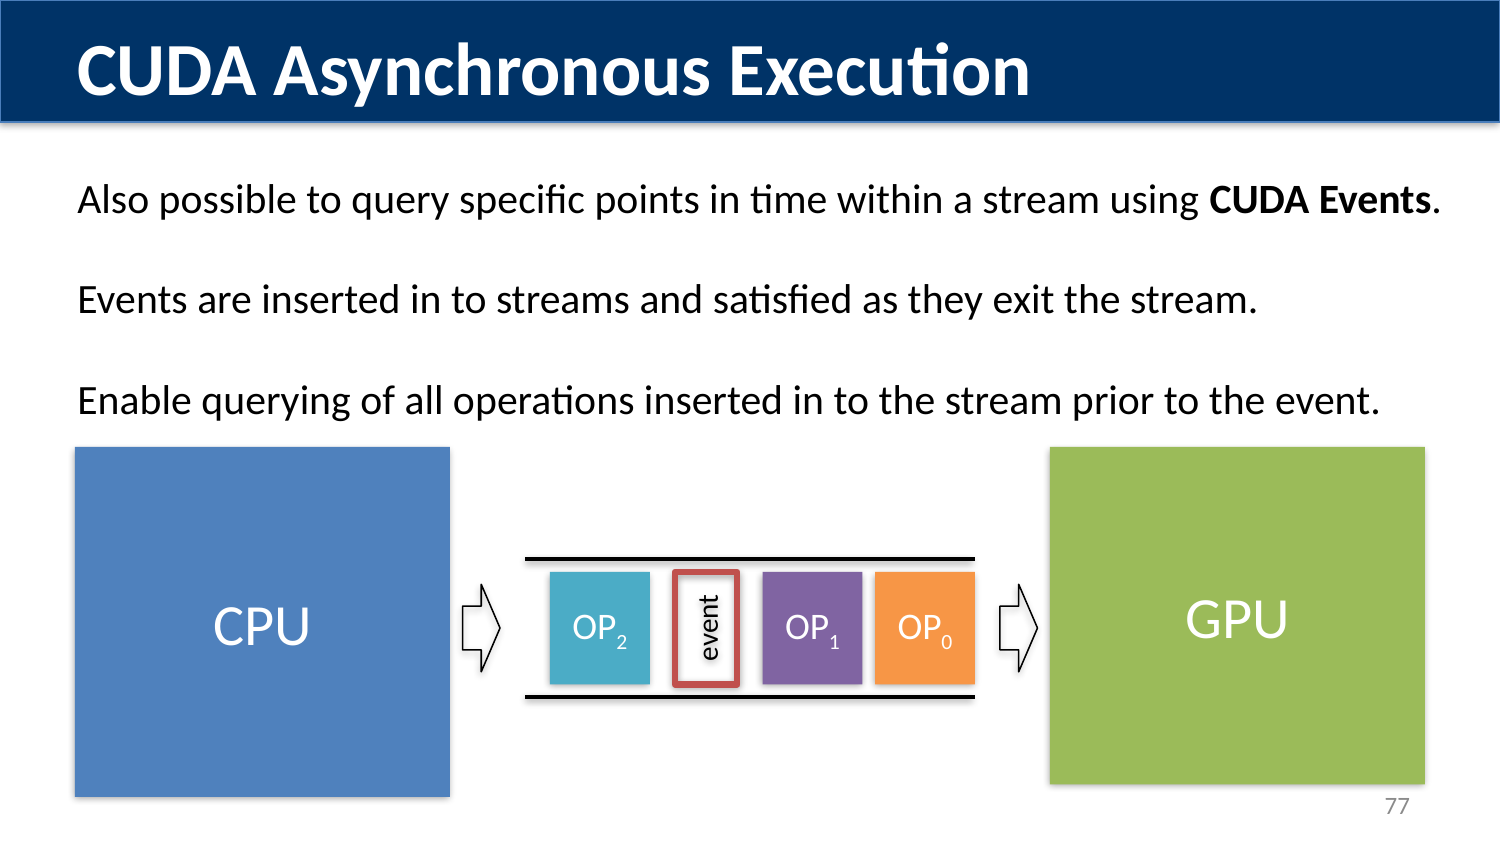

CUDA Asynchronous Execution
Also possible to query specific points in time within a stream using CUDA Events.

Events are inserted in to streams and satisfied as they exit the stream.

Enable querying of all operations inserted in to the stream prior to the event.
CPU
GPU
OP2
OP1
OP0

event
77